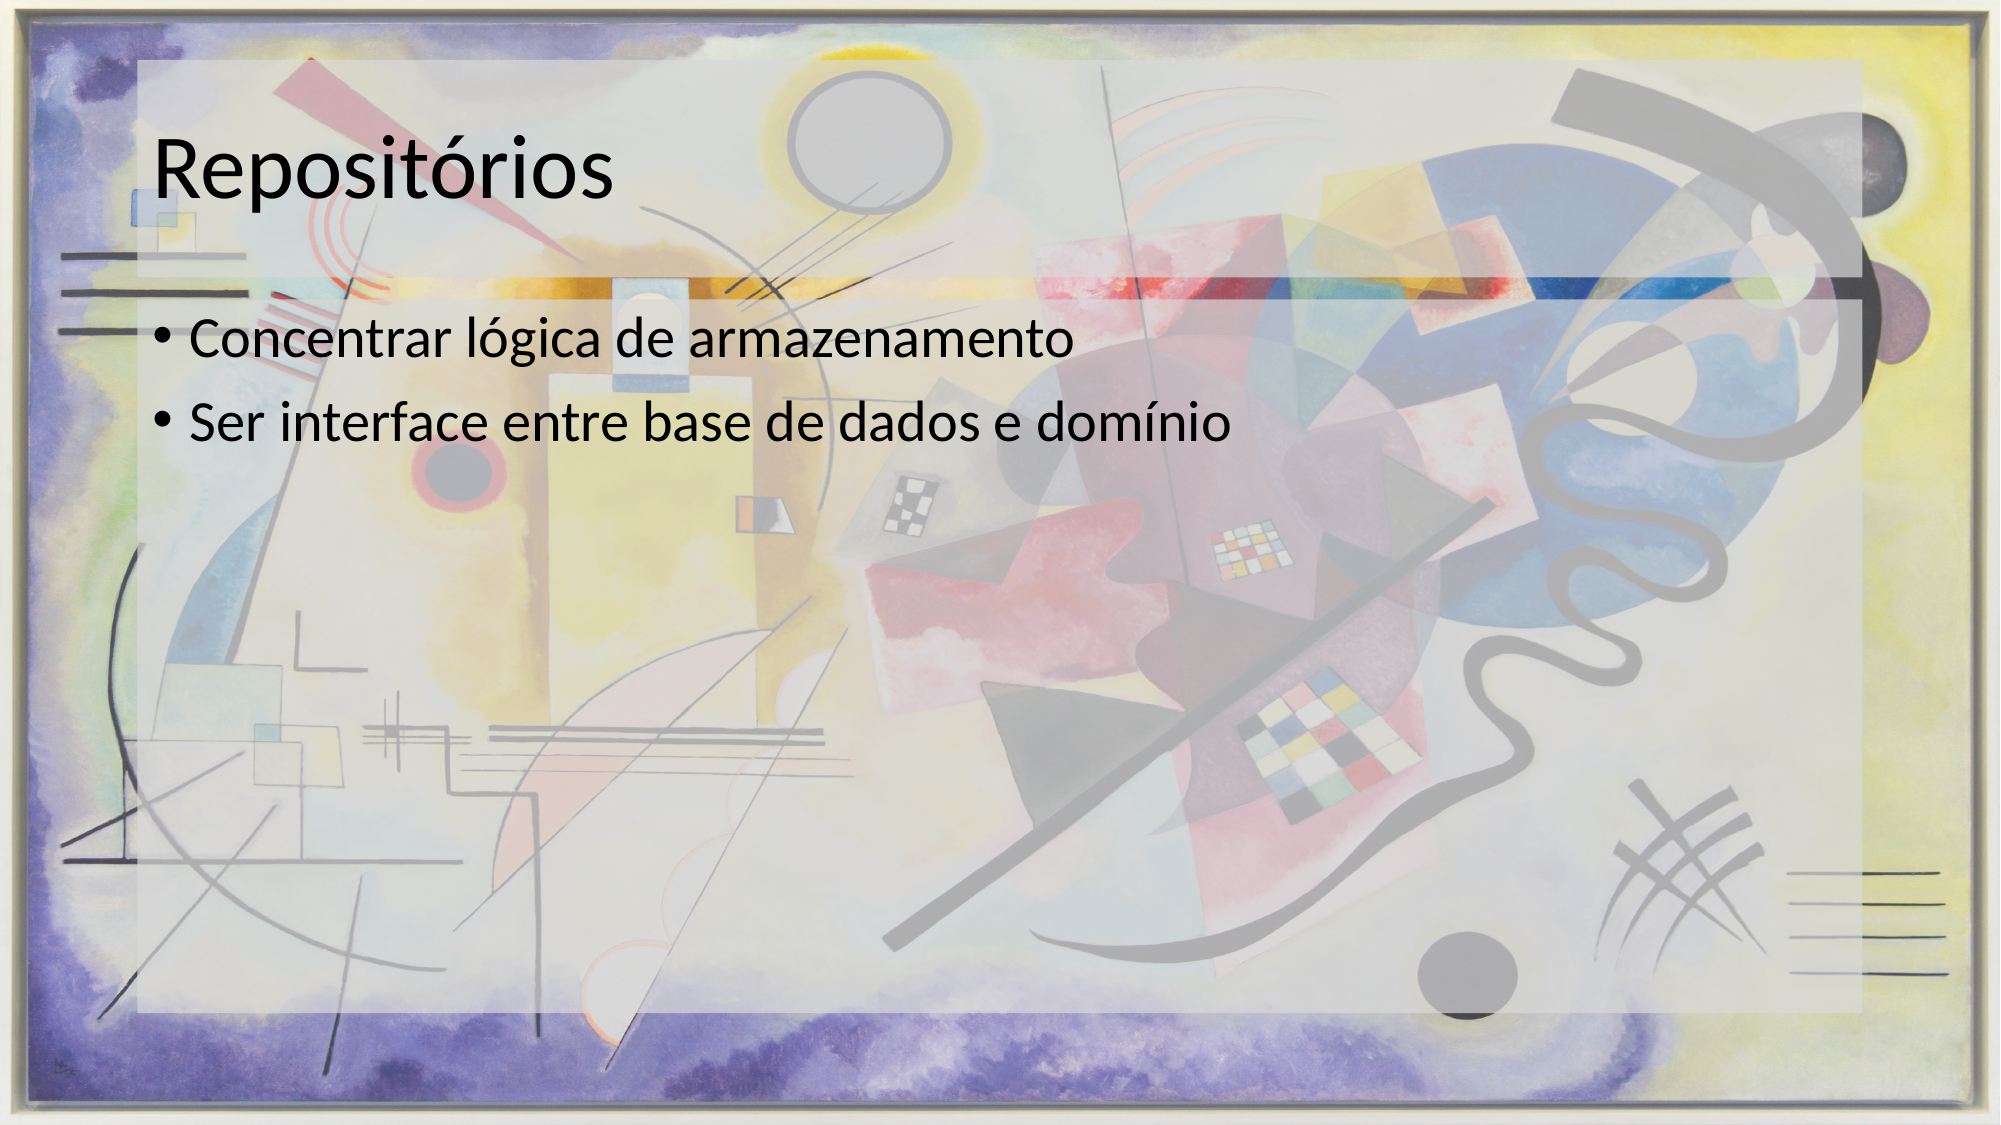

# Repositórios
Concentrar lógica de armazenamento
Ser interface entre base de dados e domínio